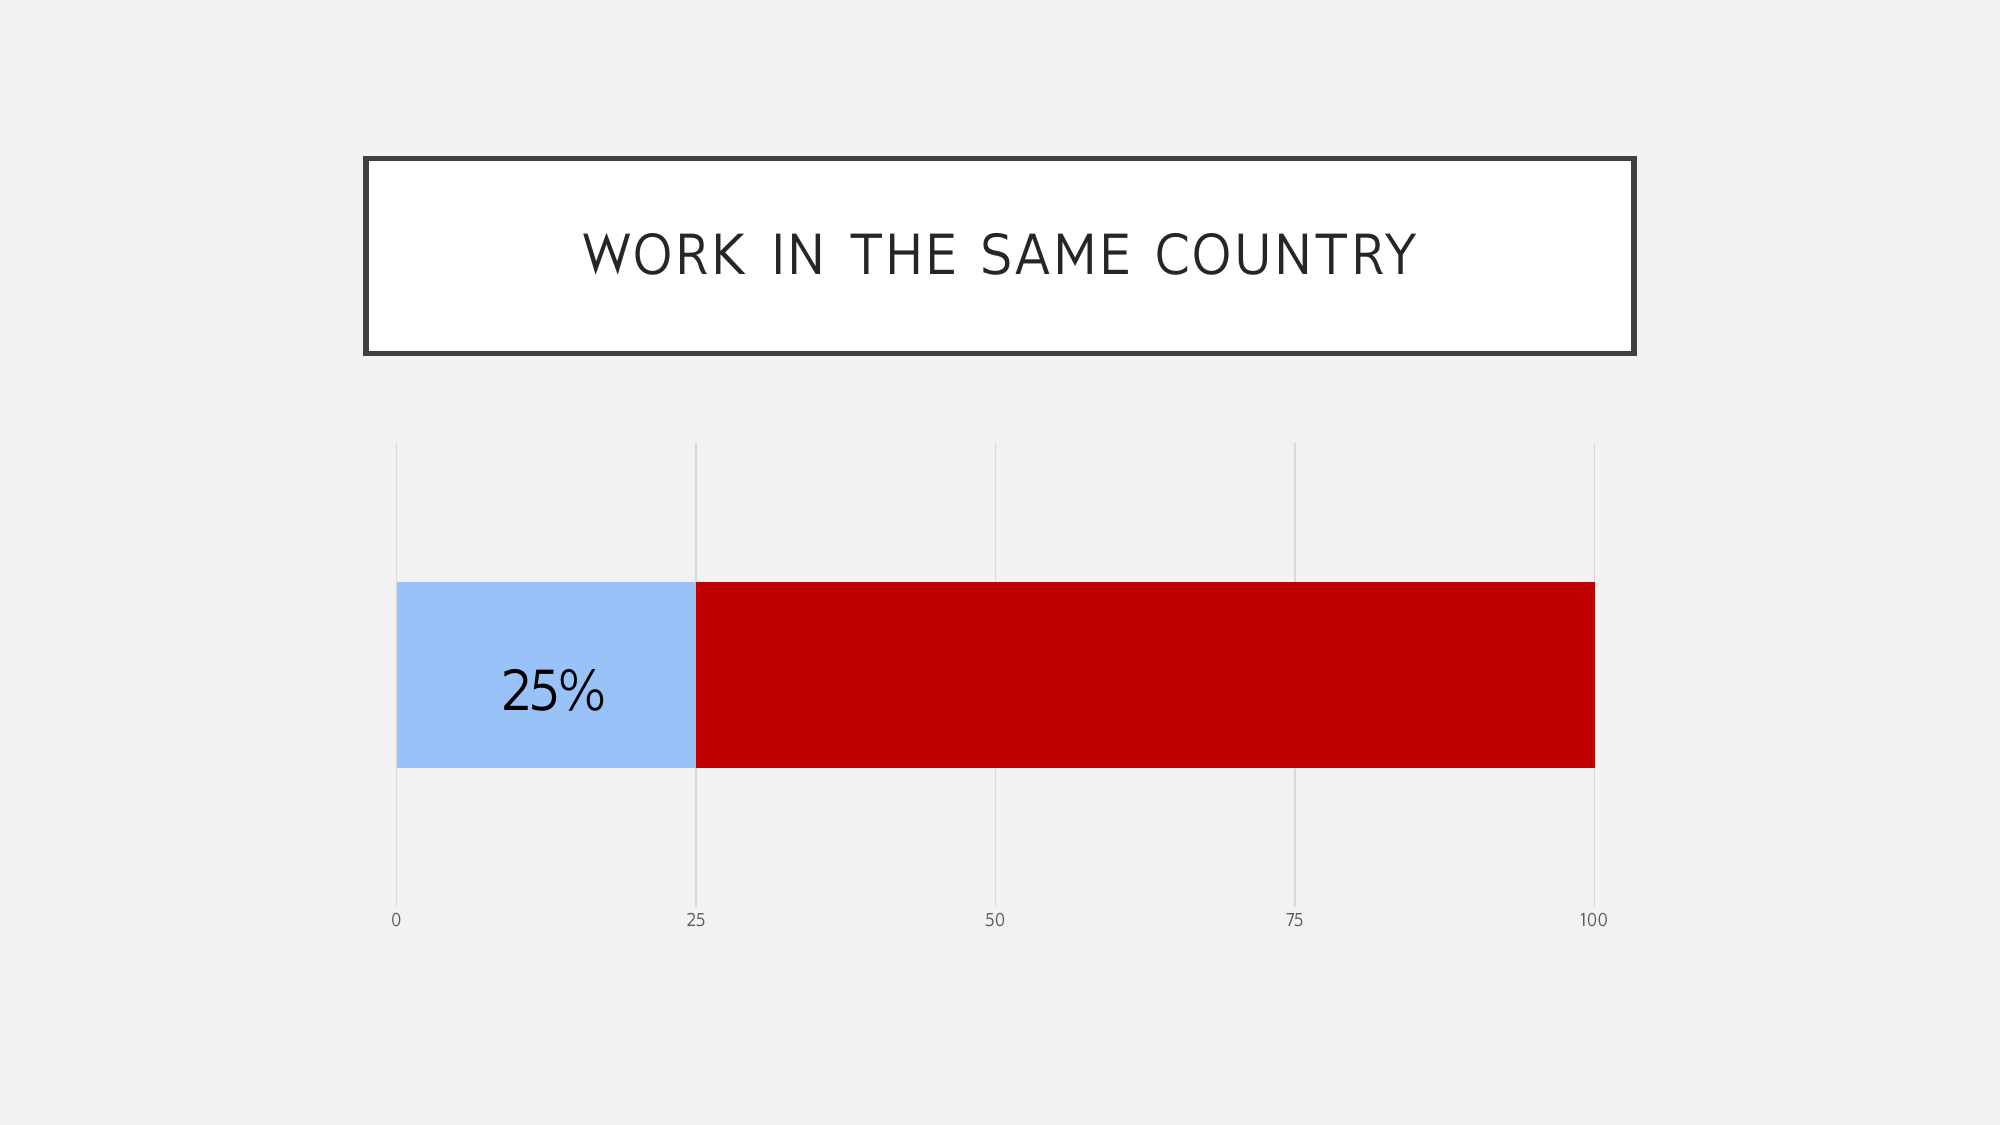

# Work in the same country

### Chart

| Category |  |  |
|---|---|---|
25%